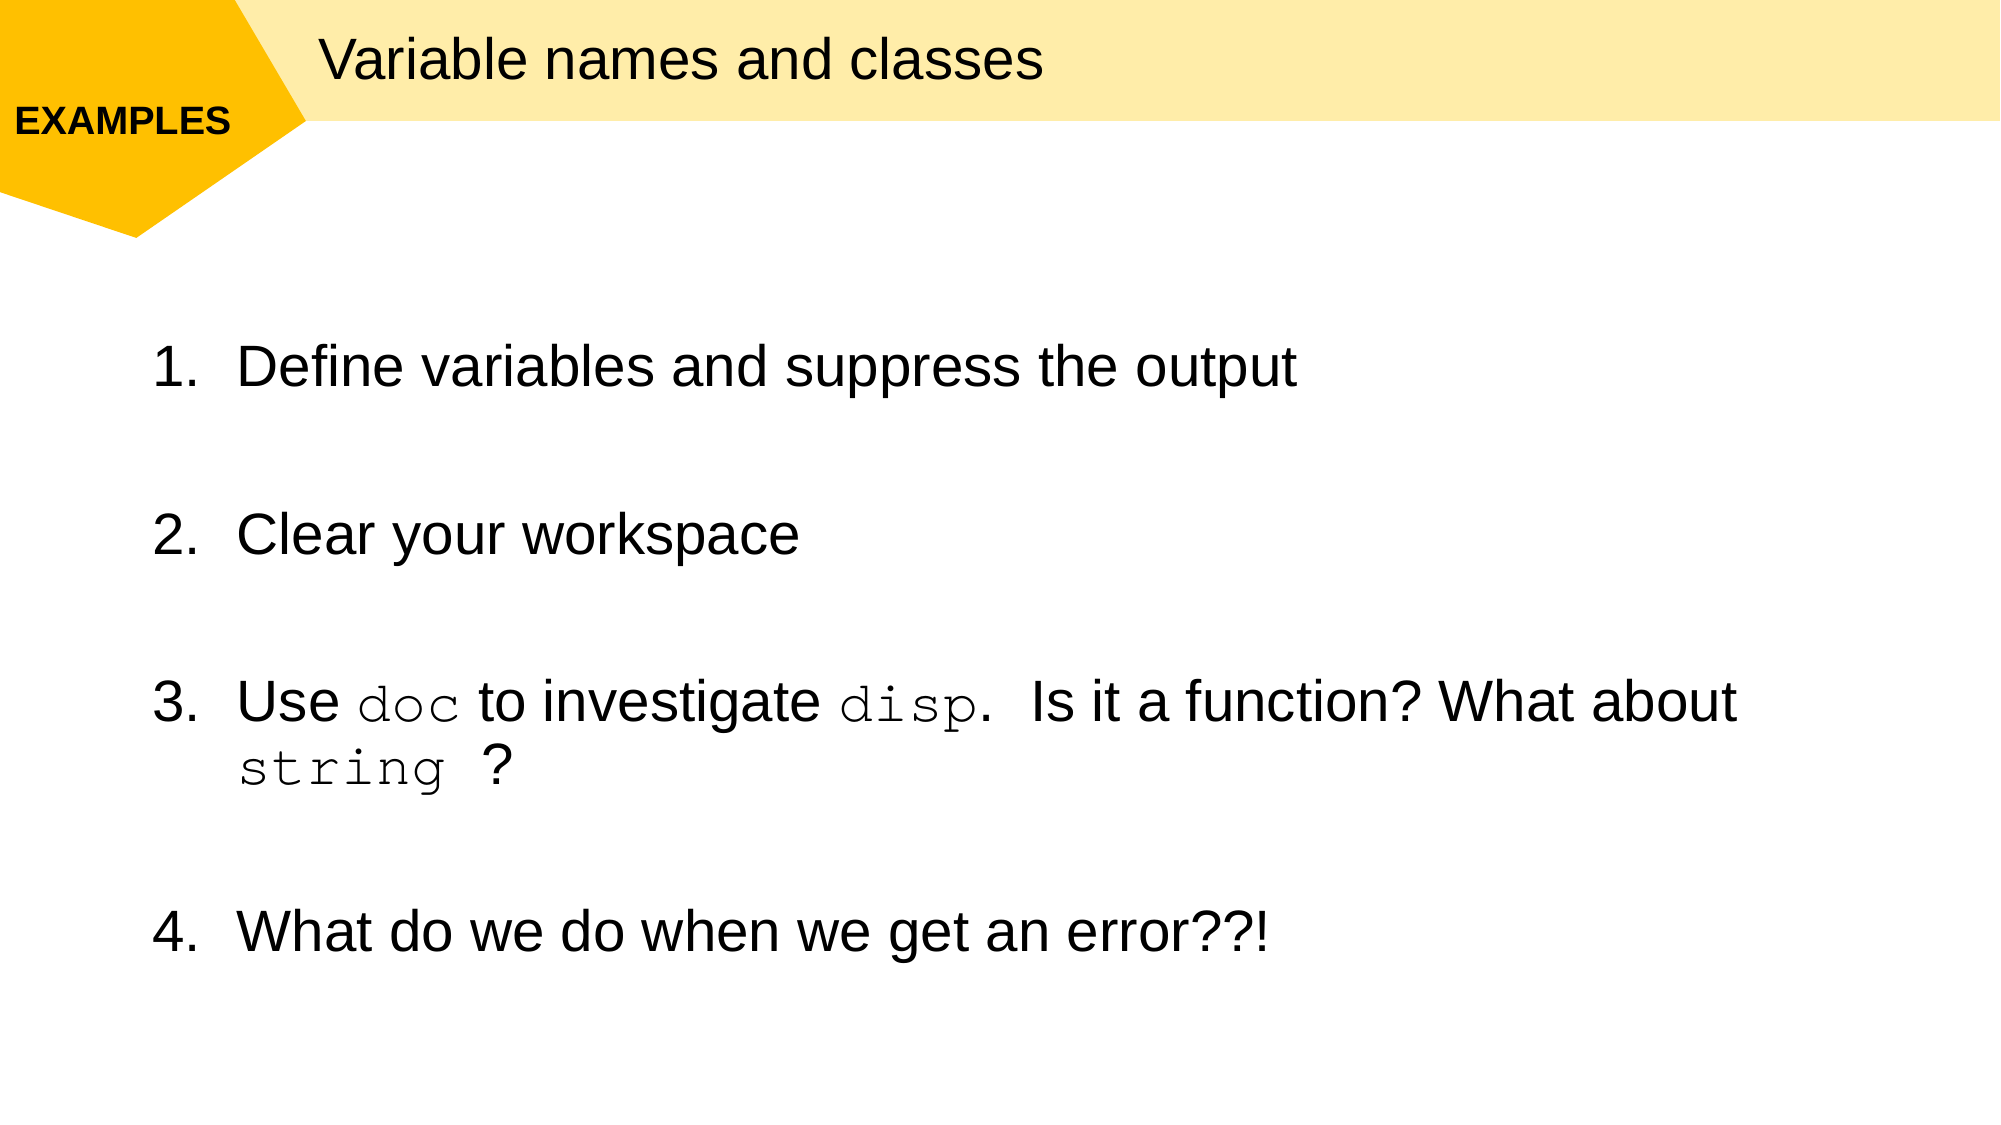

Variable names and classes
Define variables and suppress the output

Clear your workspace

Use doc to investigate disp. Is it a function? What about string ?

What do we do when we get an error??!